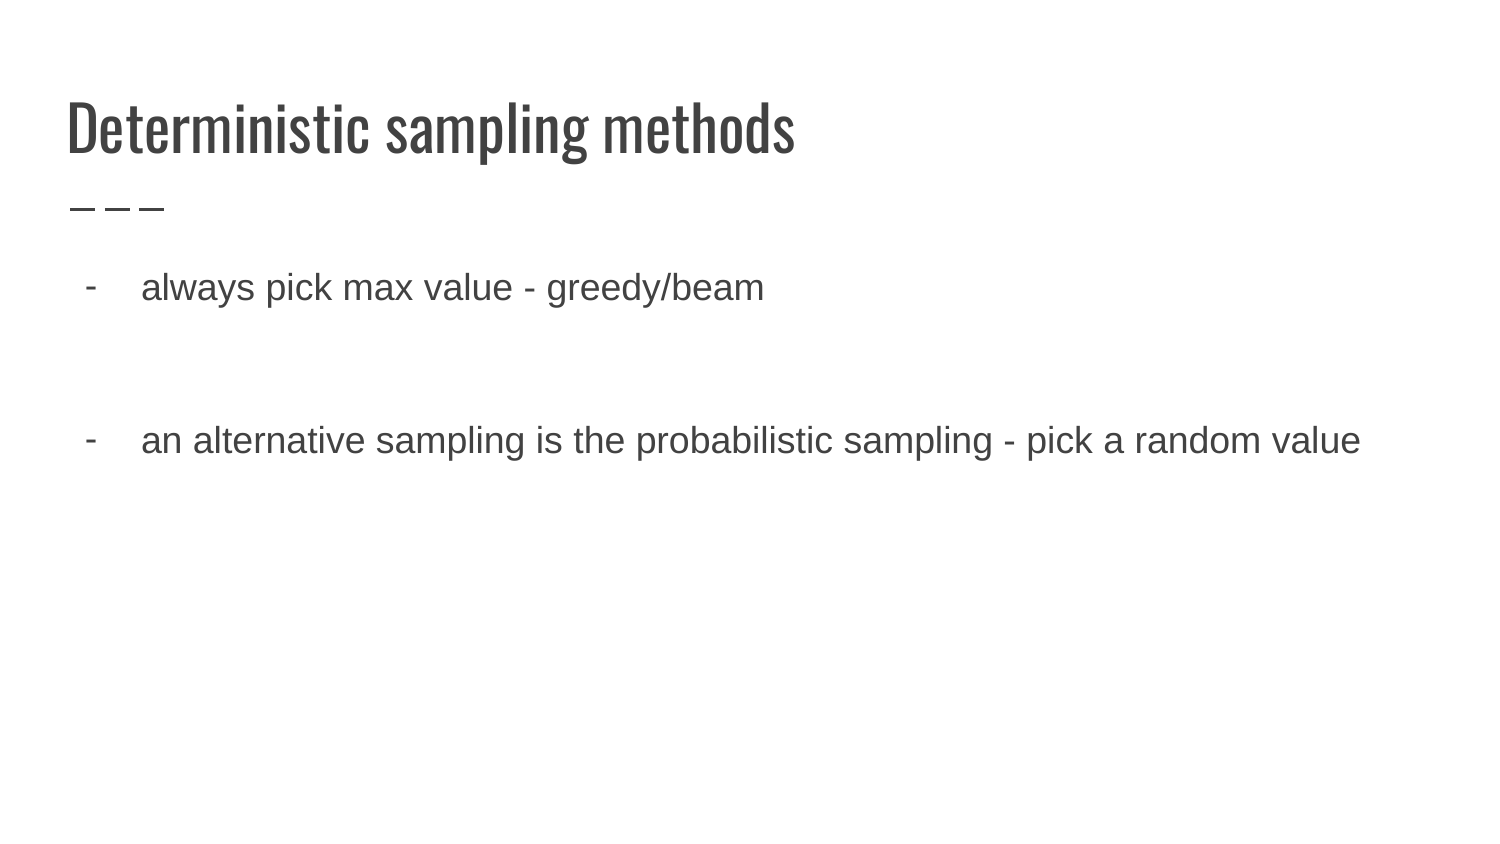

# Deterministic sampling methods
always pick max value - greedy/beam

an alternative sampling is the probabilistic sampling - pick a random value